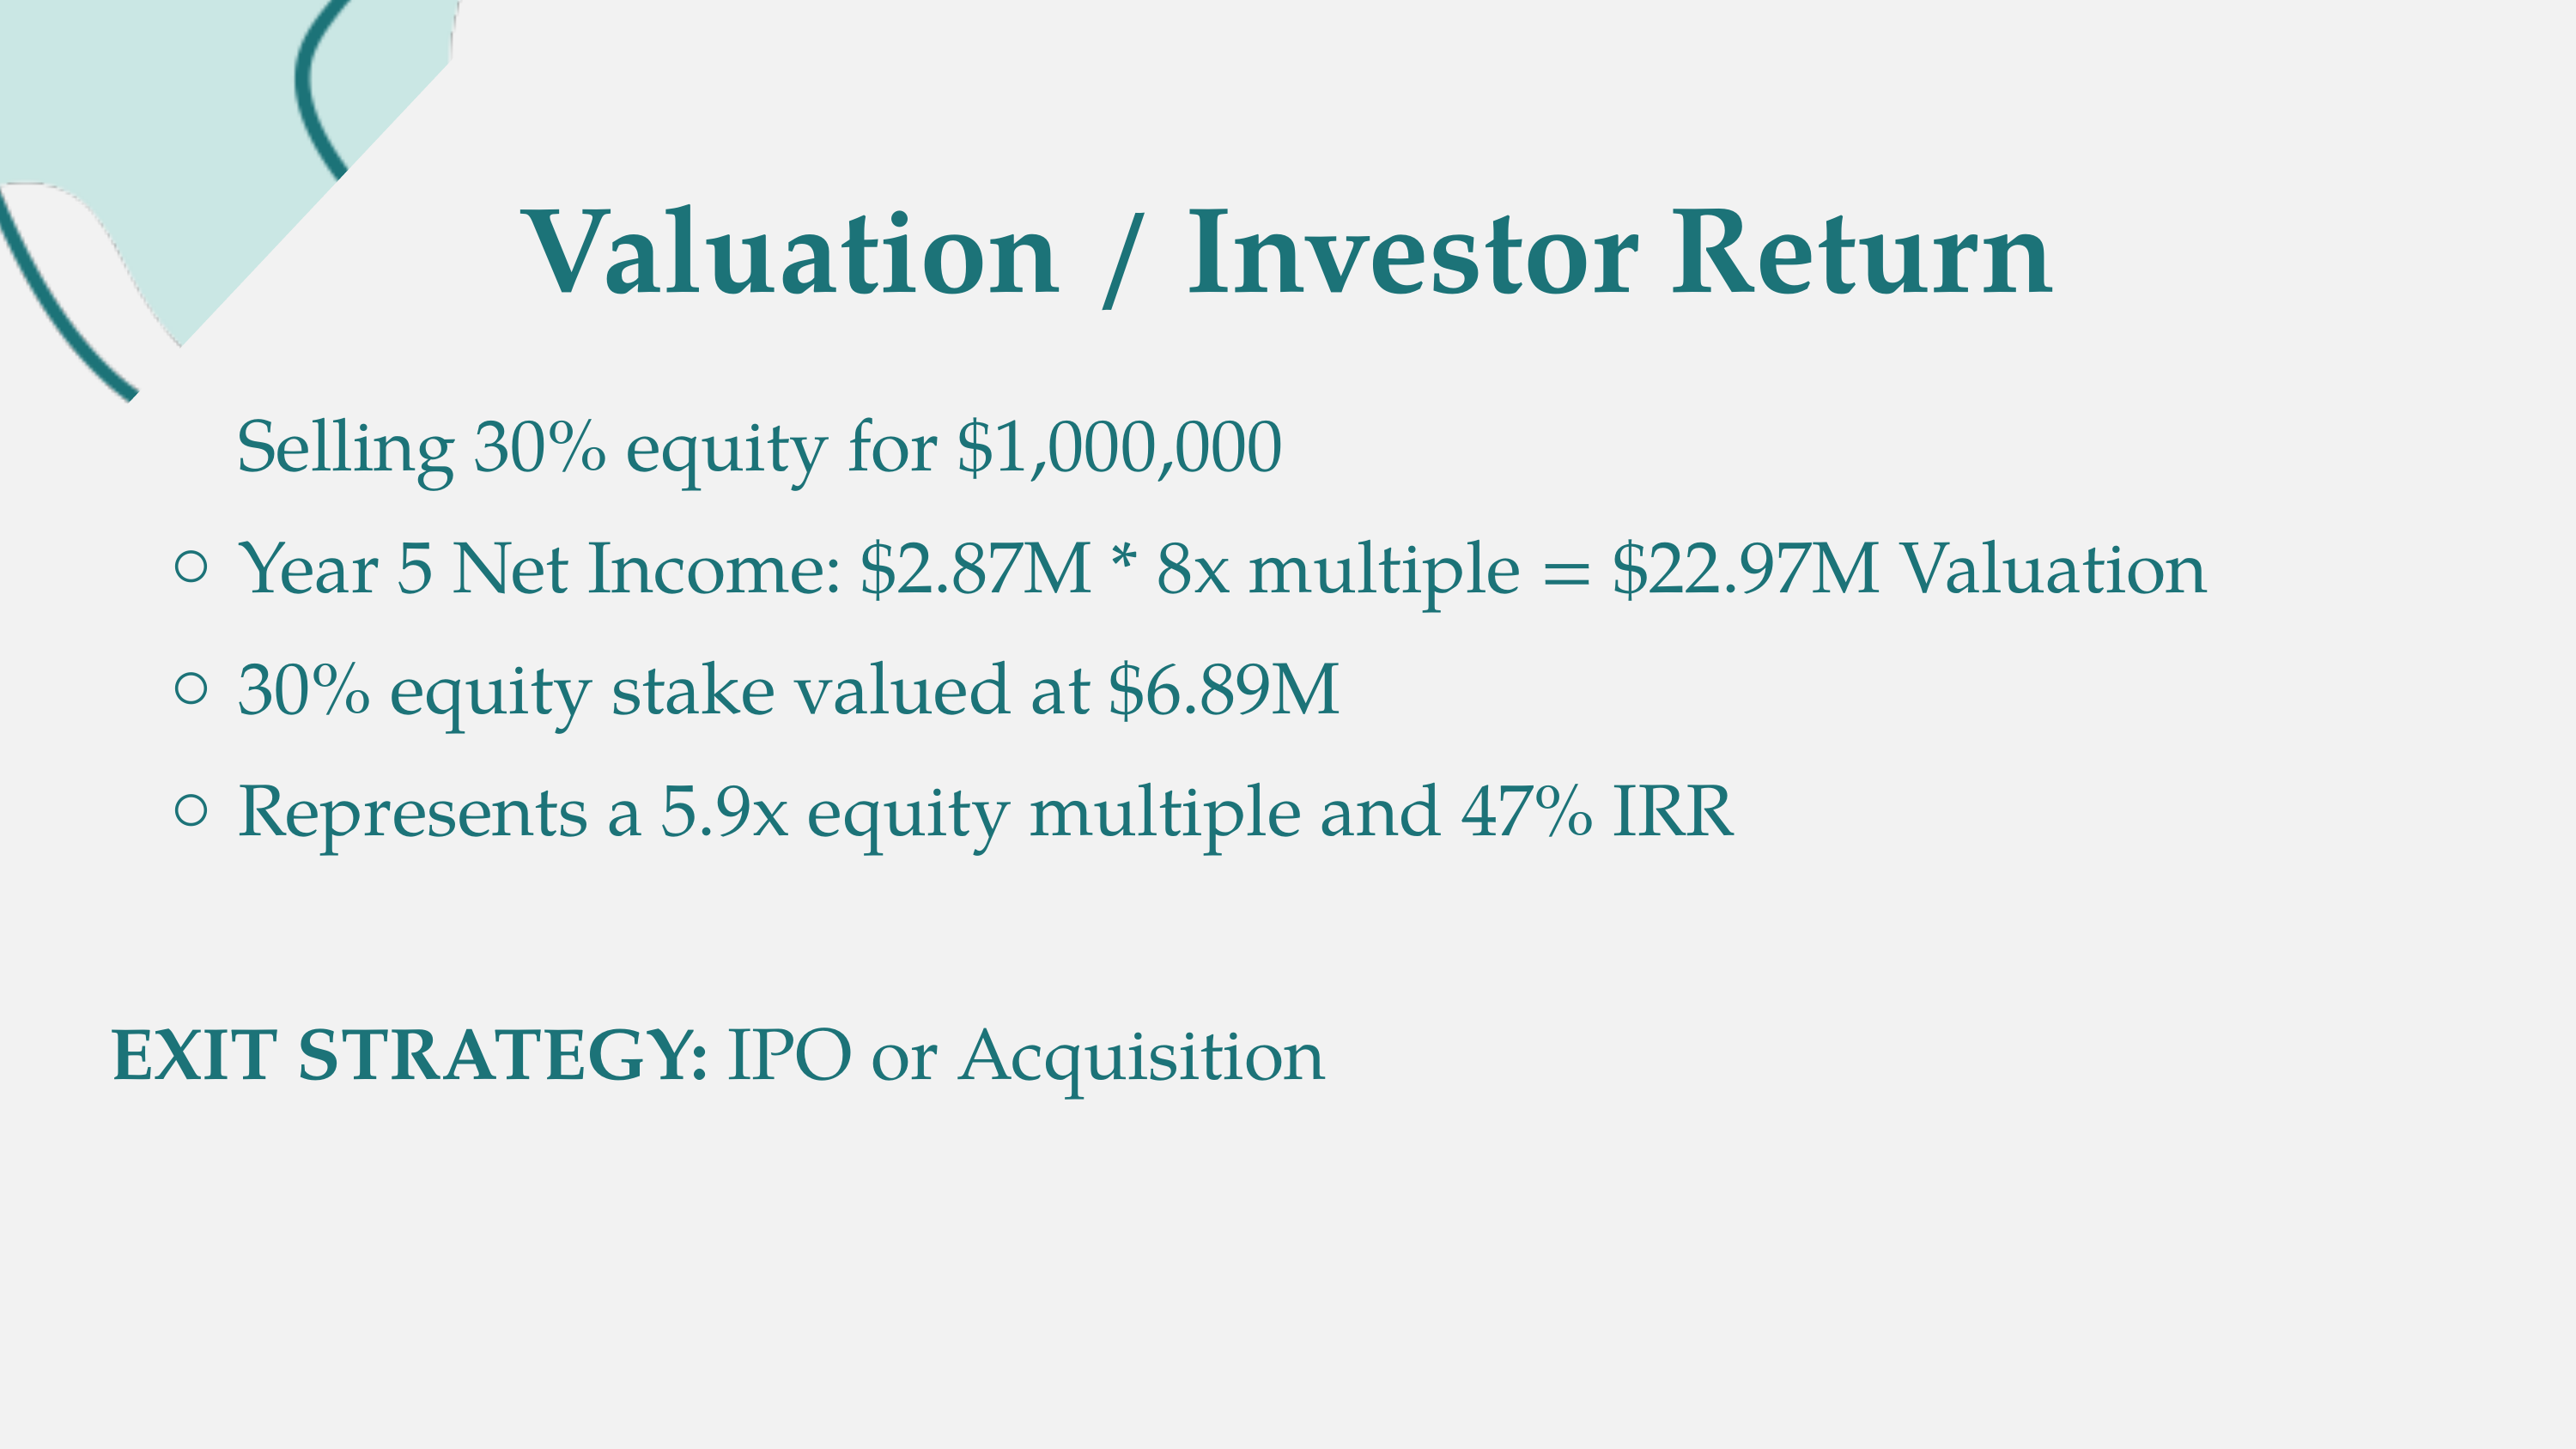

Valuation / Investor Return

Selling 30% equity for $1,000,000
Year 5 Net Income: $2.87M * 8x multiple = $22.97M Valuation
30% equity stake valued at $6.89M
Represents a 5.9x equity multiple and 47% IRR

EXIT STRATEGY: IPO or Acquisition